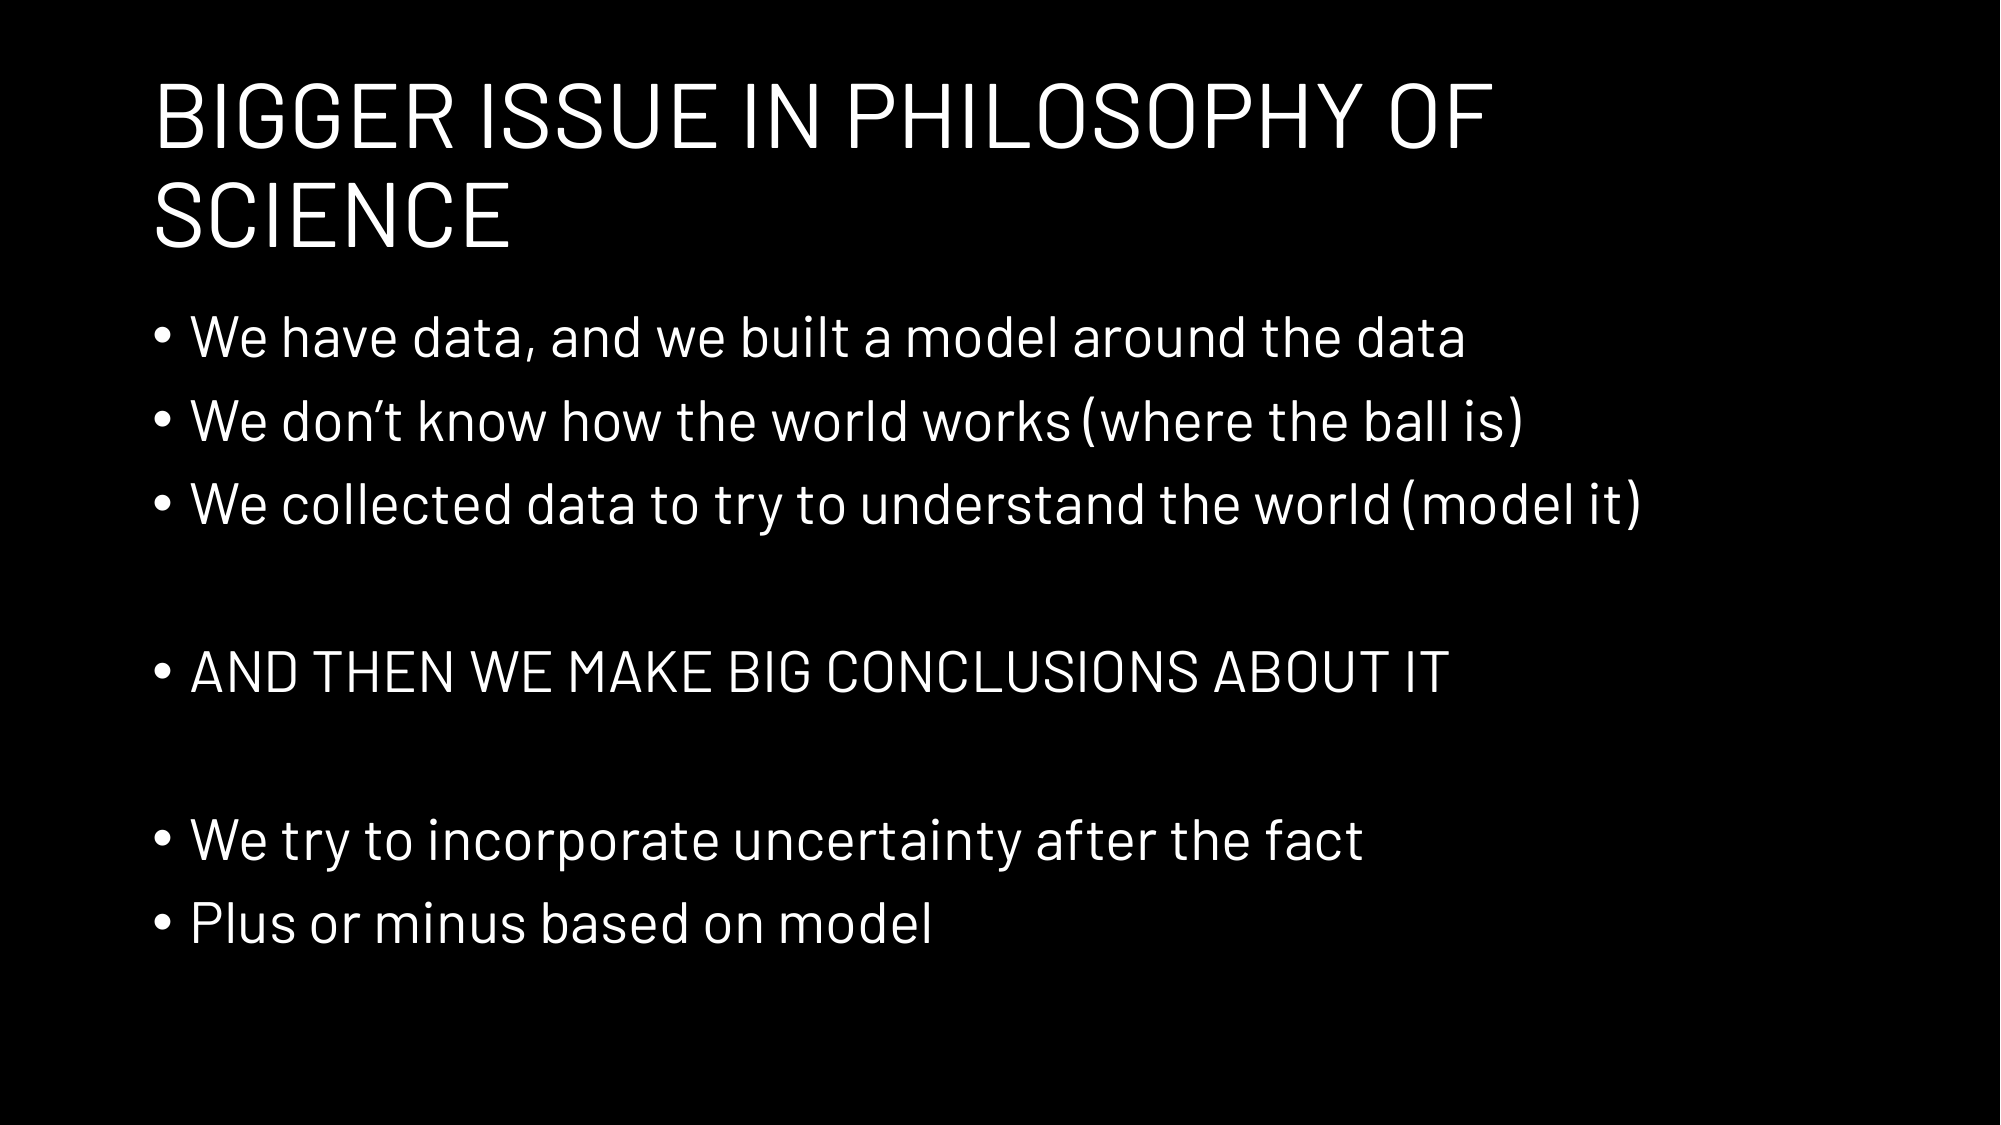

# BIGGER ISSUE IN PHILOSOPHY OF SCIENCE
We have data, and we built a model around the data
We don’t know how the world works (where the ball is)
We collected data to try to understand the world (model it)

AND THEN WE MAKE BIG CONCLUSIONS ABOUT IT

We try to incorporate uncertainty after the fact
Plus or minus based on model